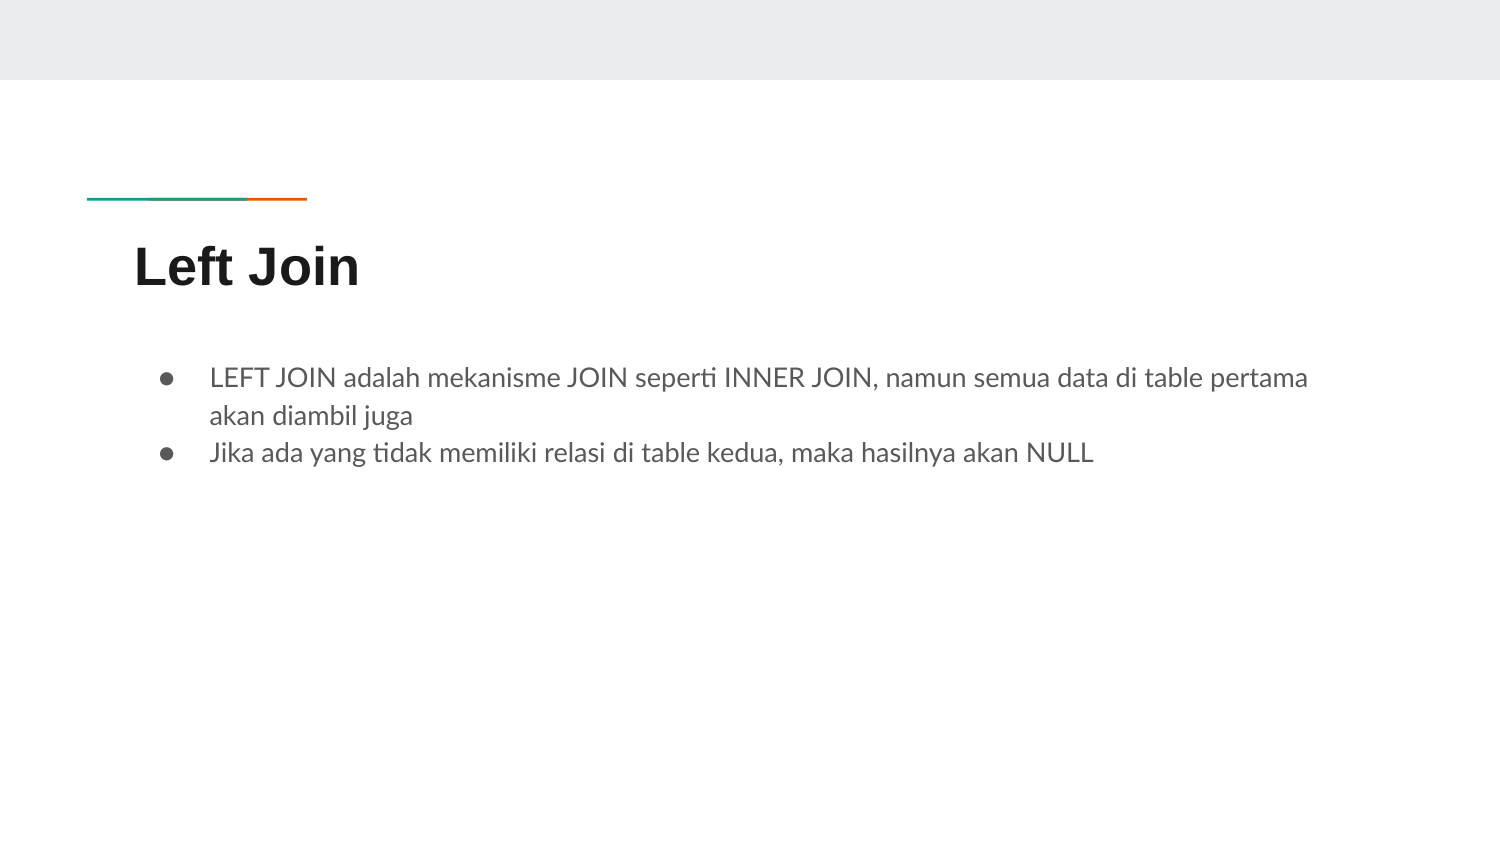

# Left Join
LEFT JOIN adalah mekanisme JOIN seperti INNER JOIN, namun semua data di table pertama akan diambil juga
Jika ada yang tidak memiliki relasi di table kedua, maka hasilnya akan NULL